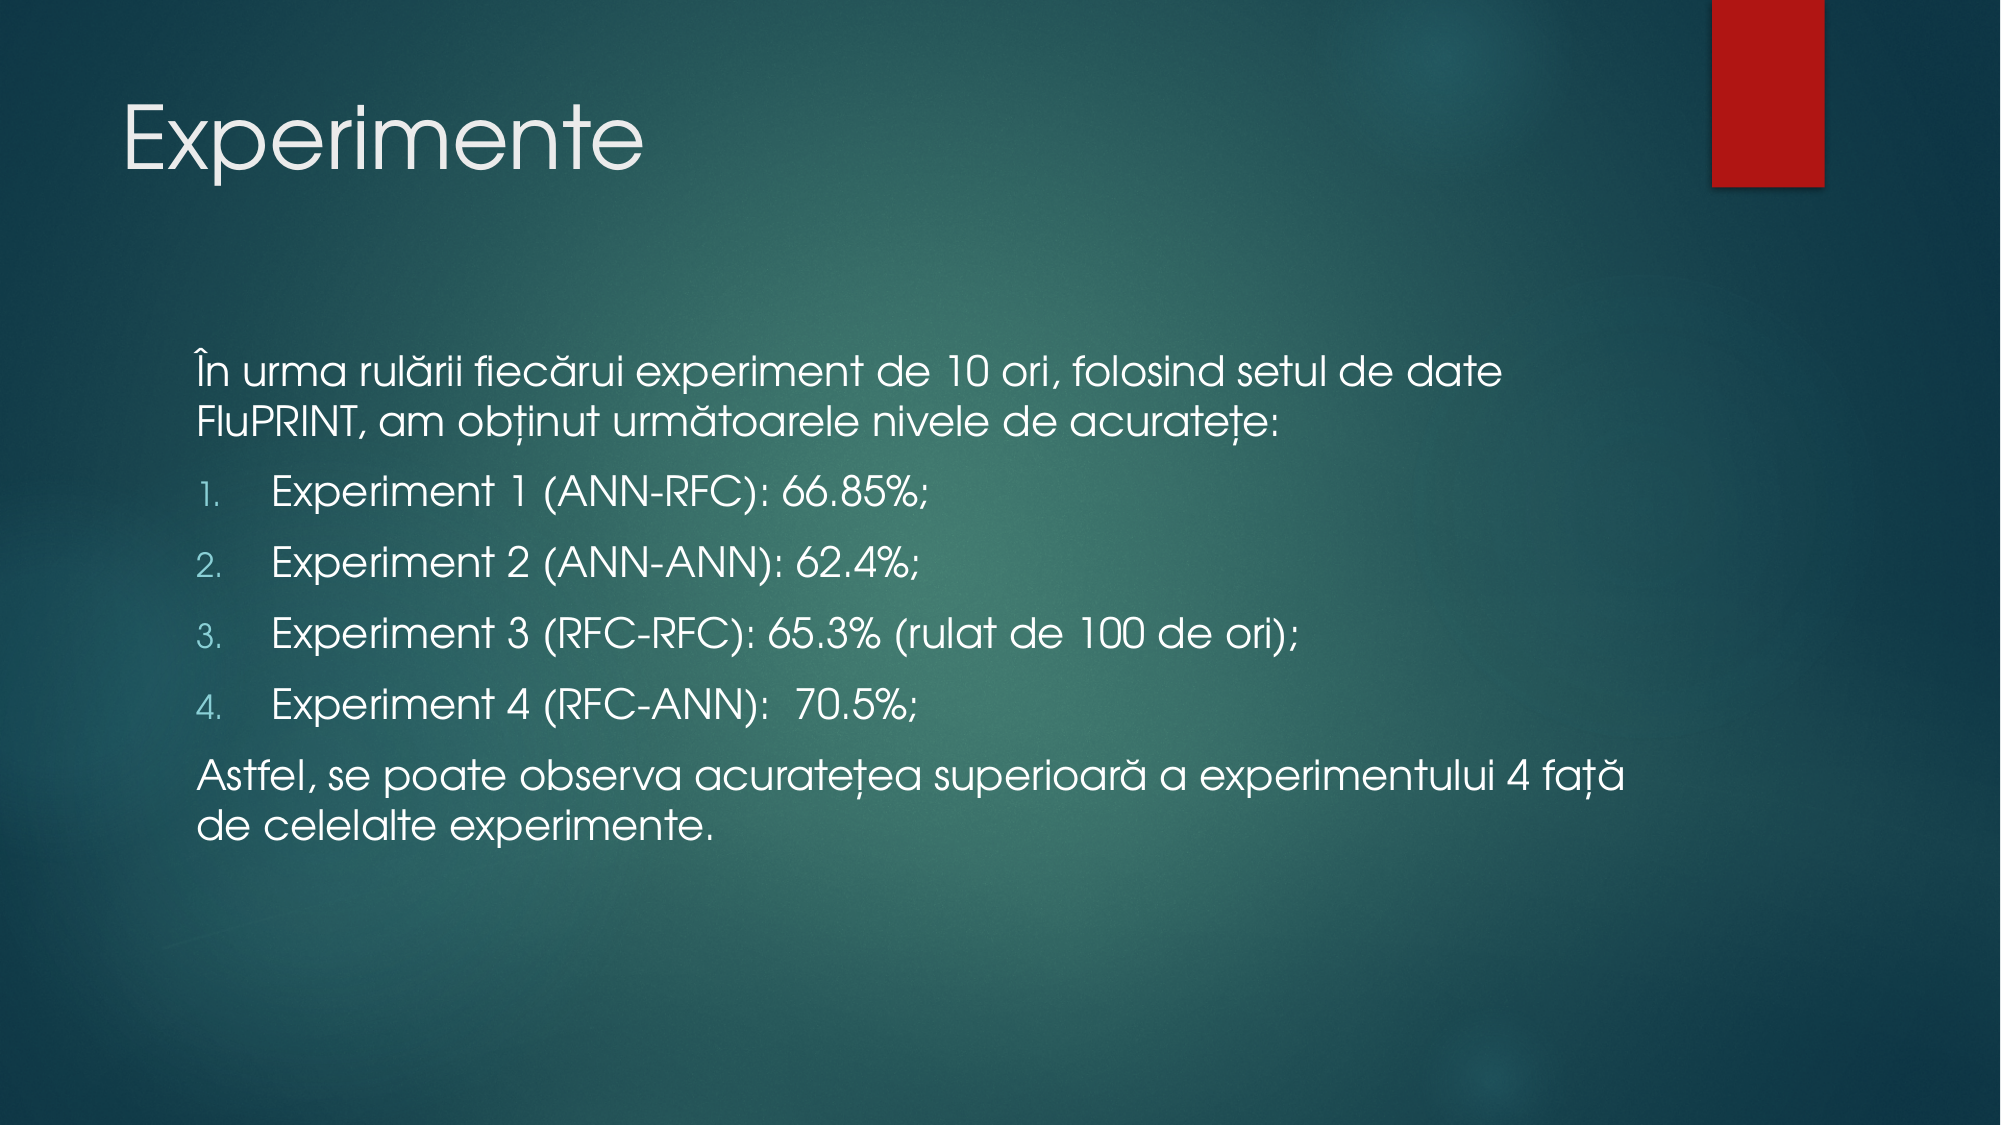

# Experimente
În urma rulării fiecărui experiment de 10 ori, folosind setul de date FluPRINT, am obținut următoarele nivele de acuratețe:
Experiment 1 (ANN-RFC): 66.85%;
Experiment 2 (ANN-ANN): 62.4%;
Experiment 3 (RFC-RFC): 65.3% (rulat de 100 de ori);
Experiment 4 (RFC-ANN):  70.5%;
Astfel, se poate observa acuratețea superioară a experimentului 4 față de celelalte experimente.